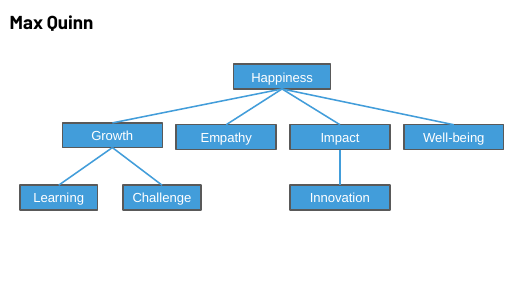

Max Quinn
Happiness
Growth
Empathy
Impact
Well-being
Learning
Challenge
Innovation